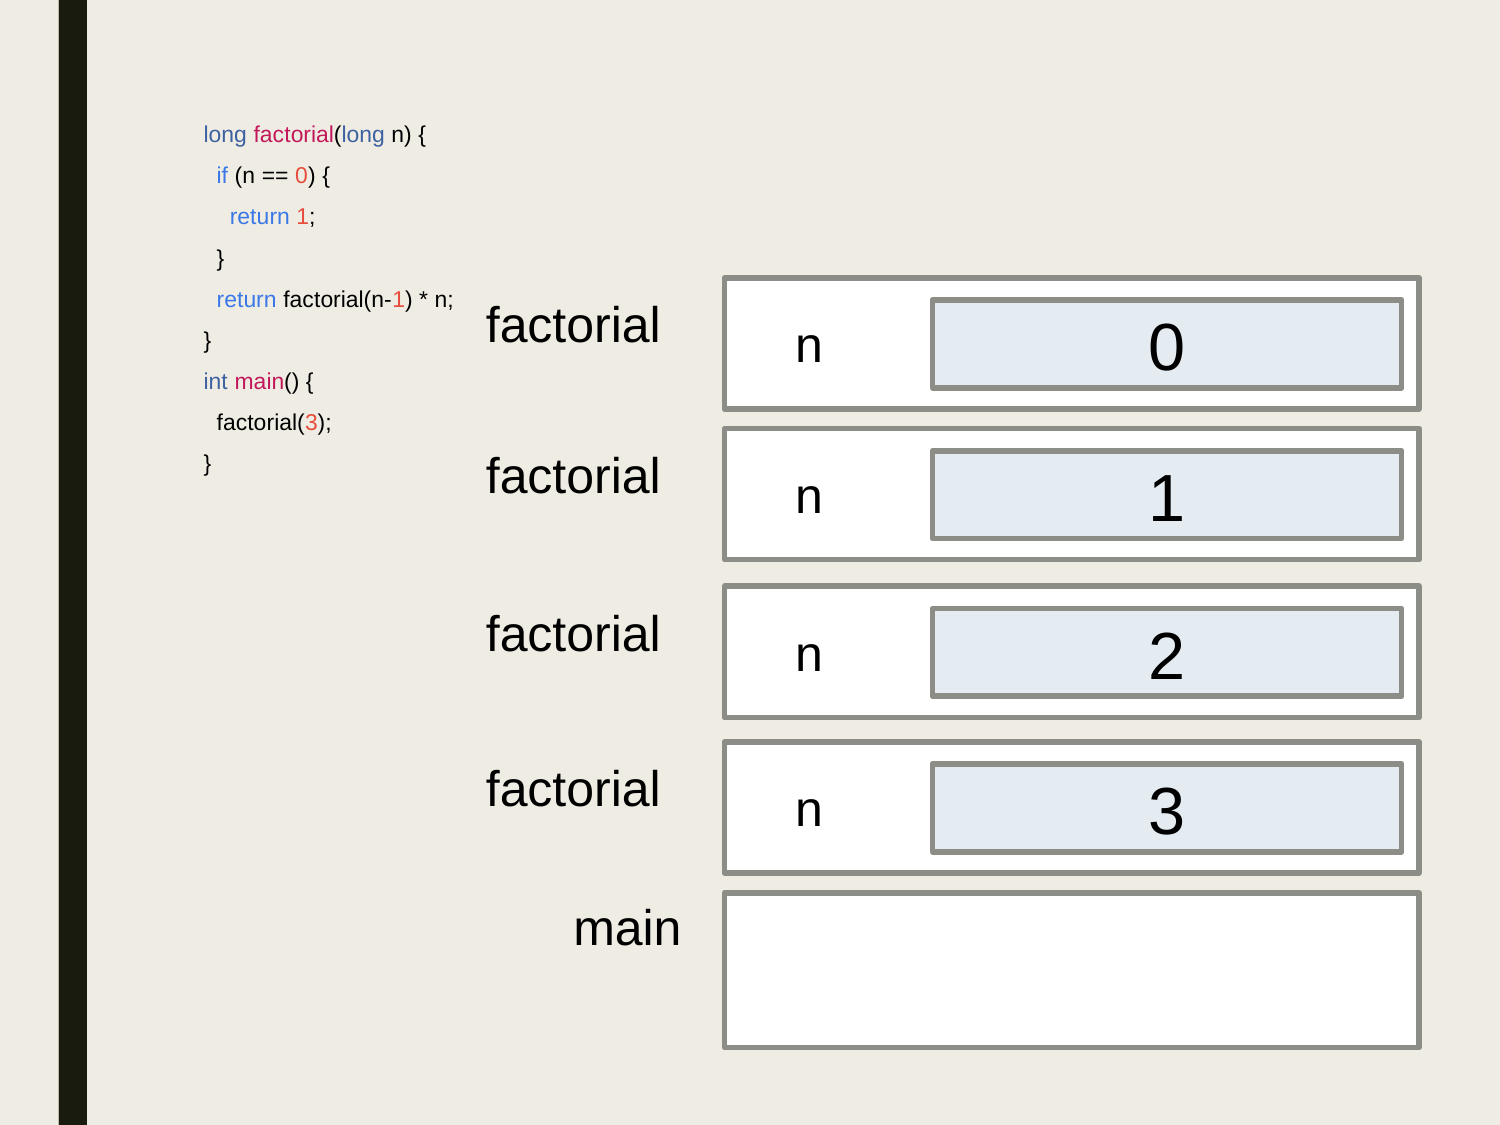

long factorial(long n) {
  if (n == 0) {
    return 1;
  }
  return factorial(n-1) * n;
}
int main() {
  factorial(3);
}

factorial
0
n

factorial
1
n

factorial
2
n

factorial
3
n
main